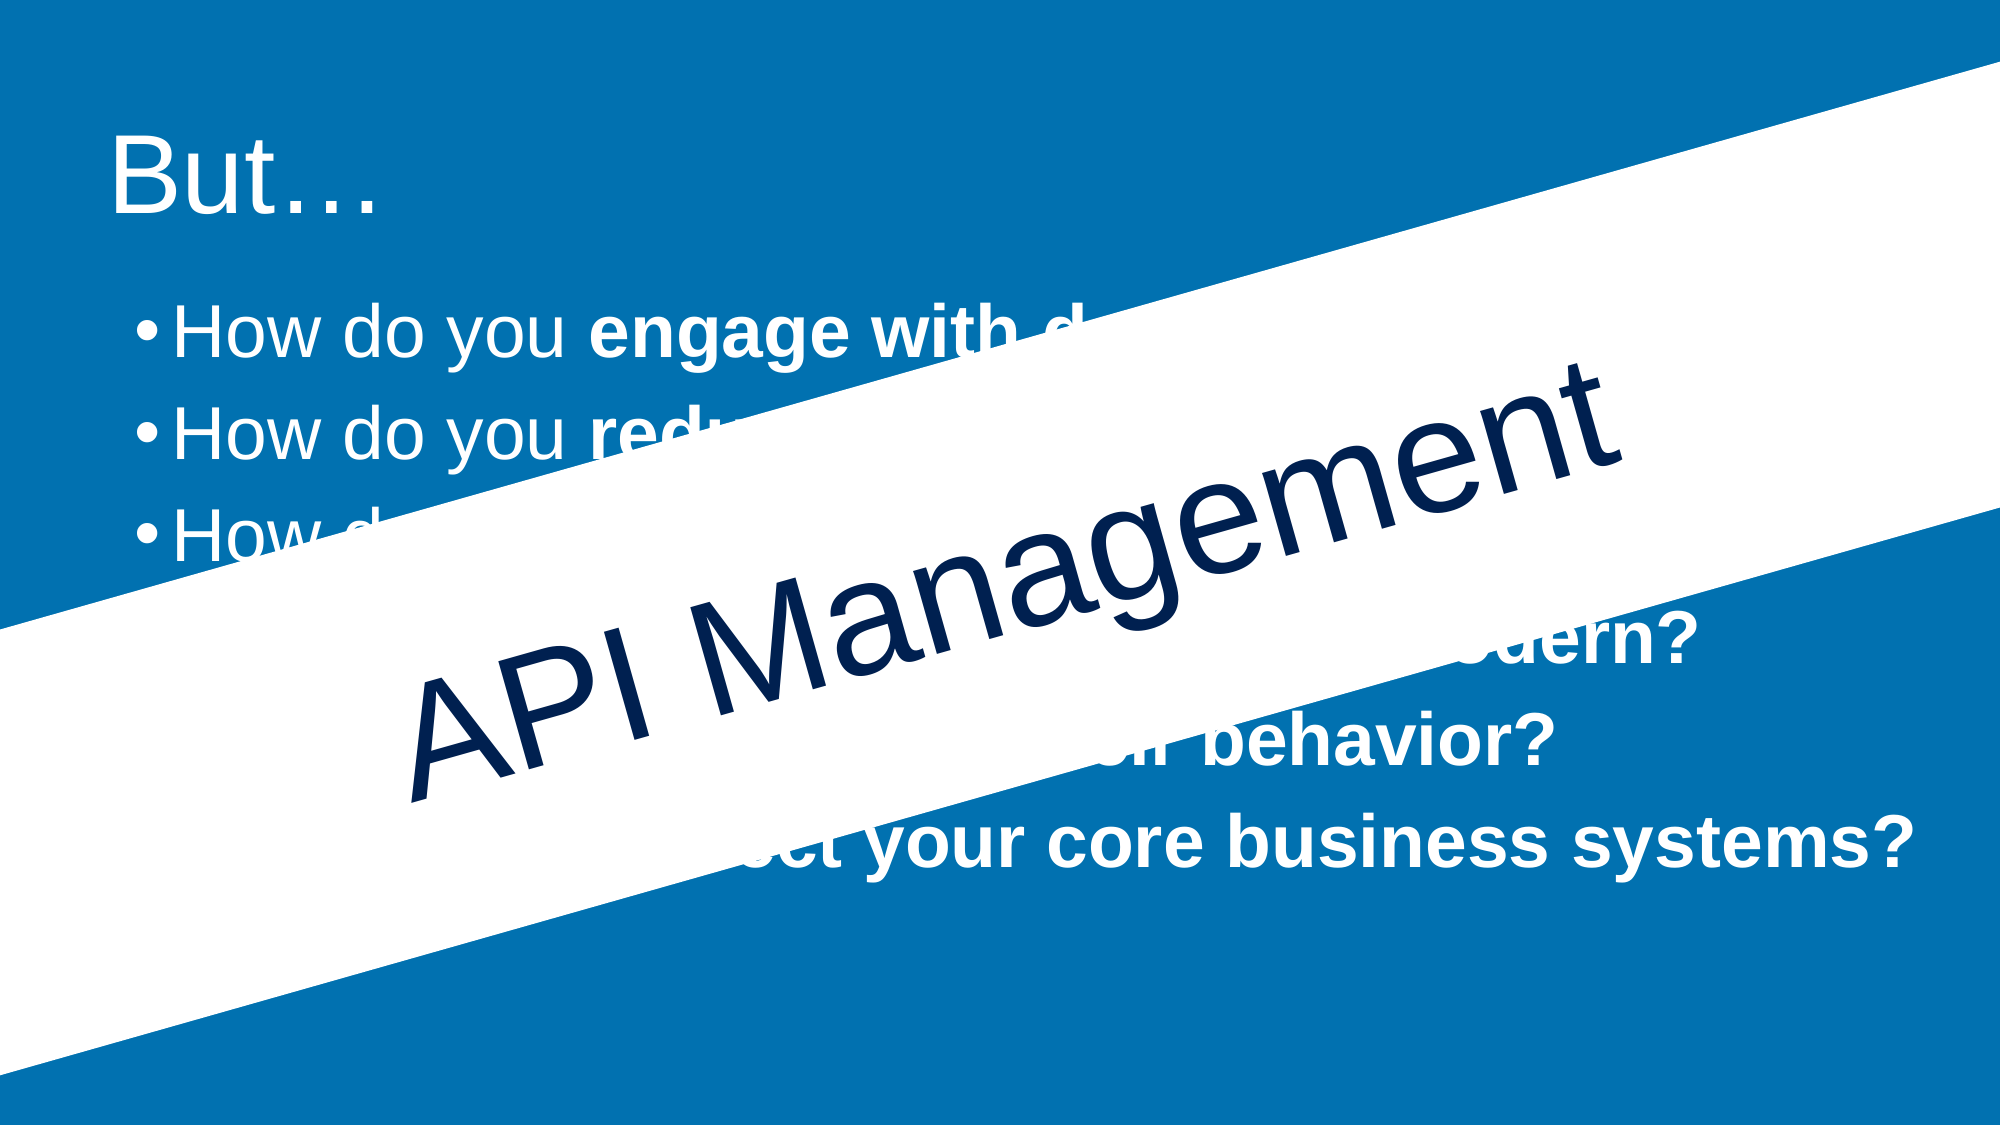

# But…
How do you engage with developers?
How do you reduce TTFSC?
How do you enforce your business policies?
How do you make your legacy API modern?
How do you understand their behavior?
How do you protect your core business systems?
API Management